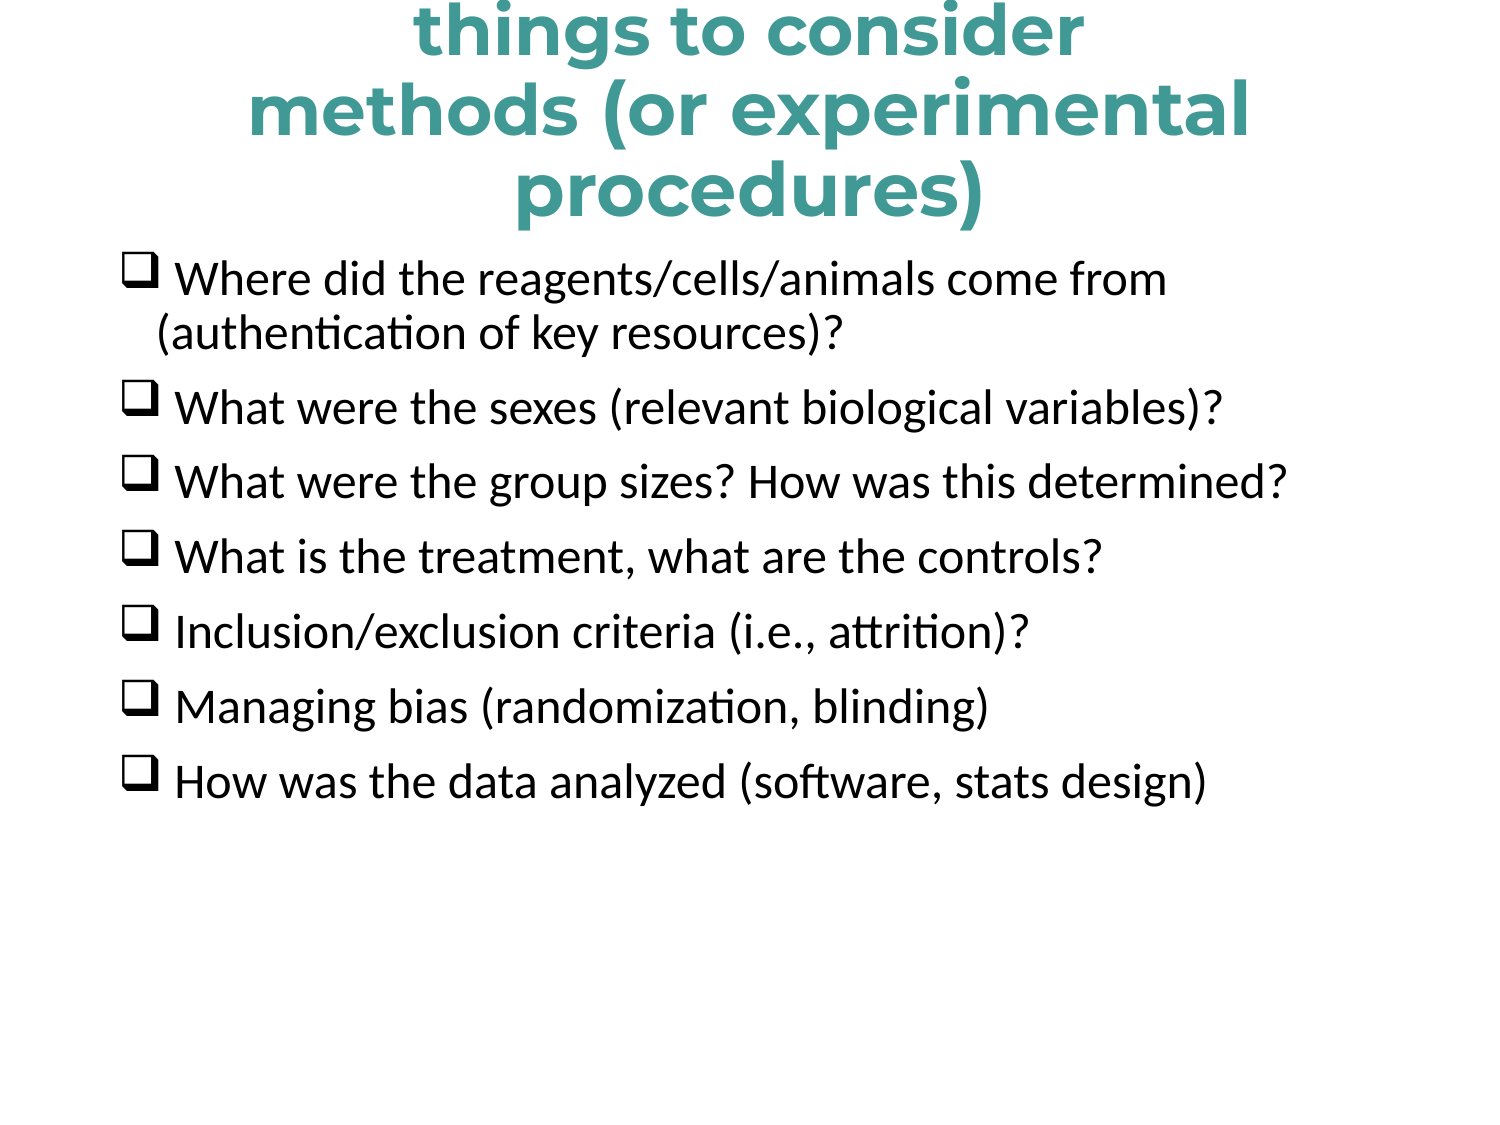

# things to consider methods (or experimental procedures)
 Where did the reagents/cells/animals come from (authentication of key resources)?
 What were the sexes (relevant biological variables)?
 What were the group sizes? How was this determined?
 What is the treatment, what are the controls?
 Inclusion/exclusion criteria (i.e., attrition)?
 Managing bias (randomization, blinding)
 How was the data analyzed (software, stats design)